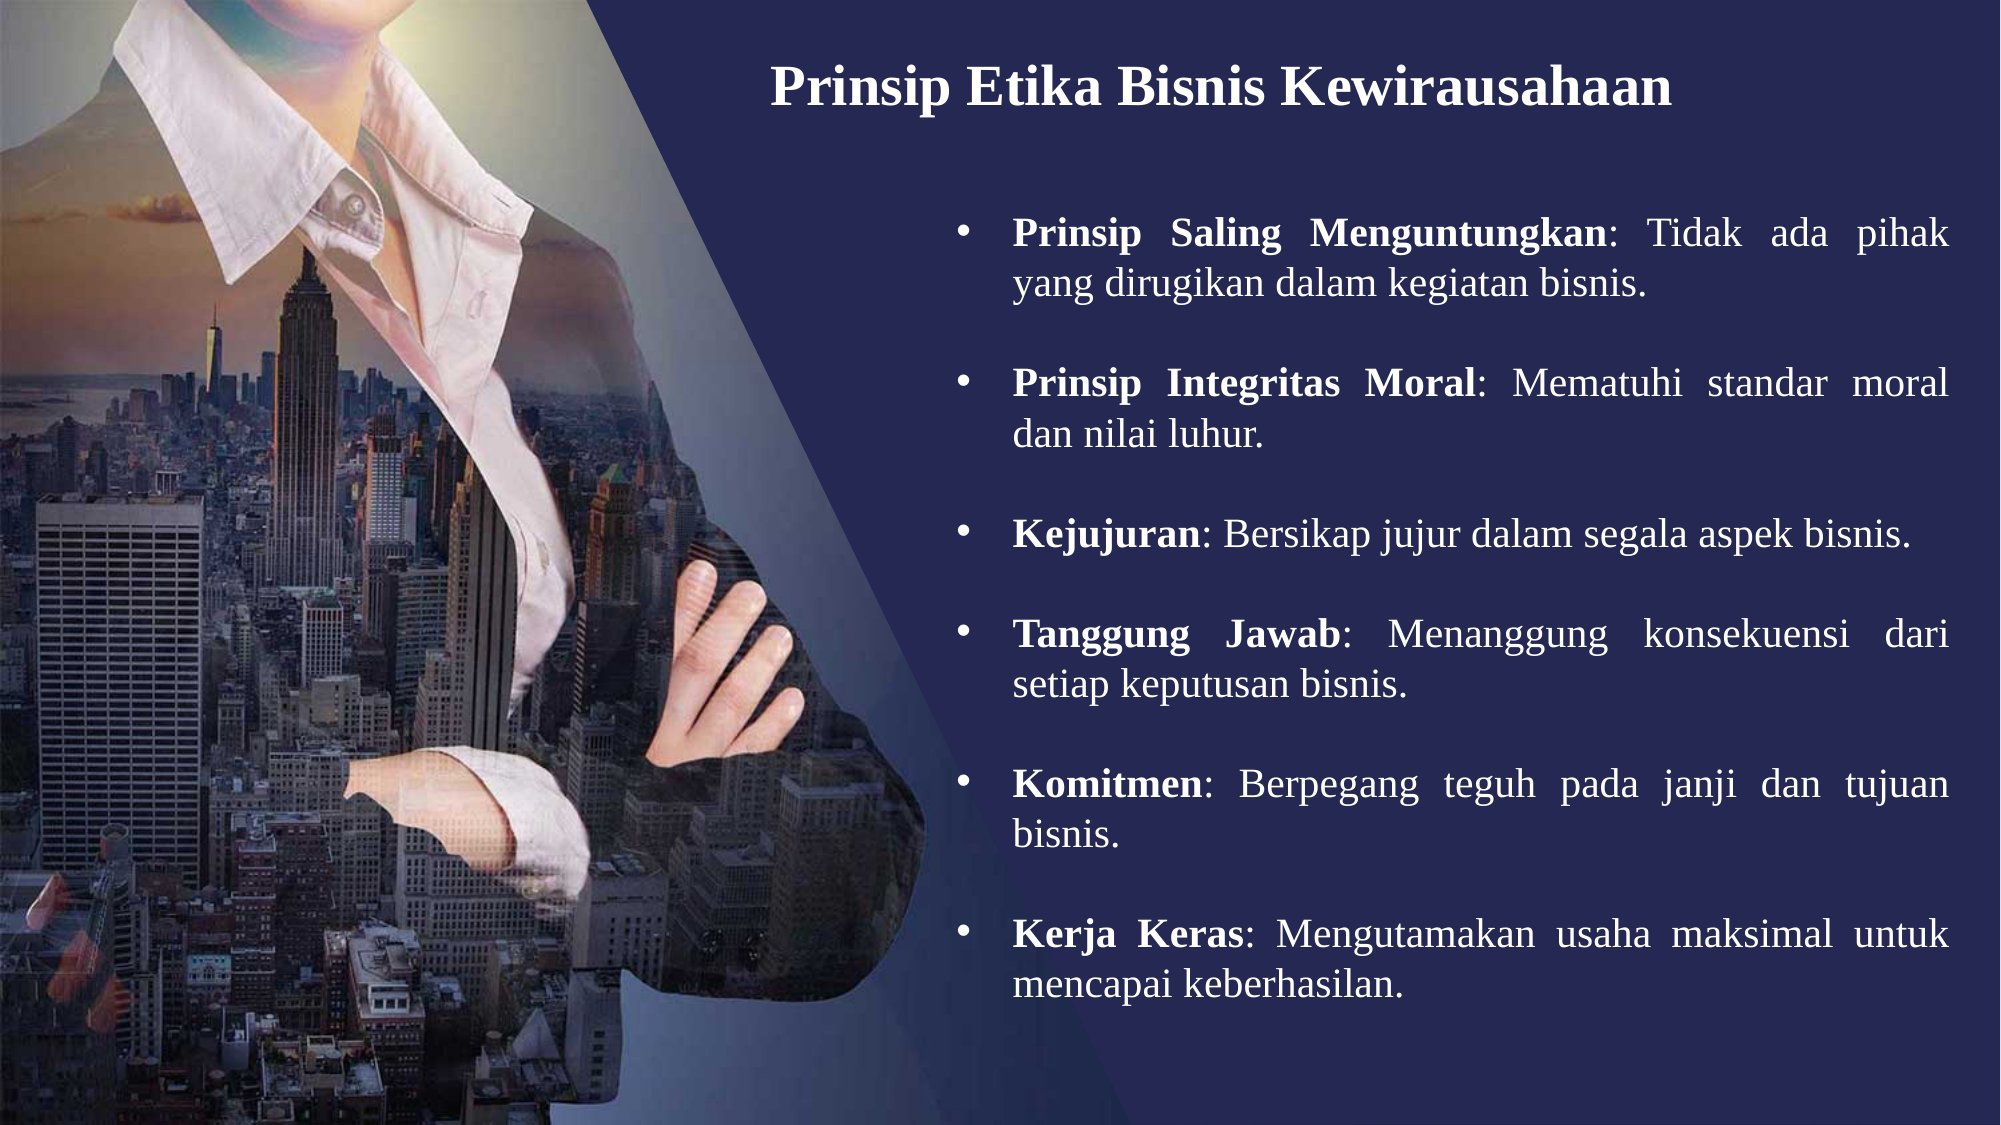

Prinsip Etika Bisnis Kewirausahaan
Prinsip Saling Menguntungkan: Tidak ada pihak yang dirugikan dalam kegiatan bisnis.

Prinsip Integritas Moral: Mematuhi standar moral dan nilai luhur.

Kejujuran: Bersikap jujur dalam segala aspek bisnis.

Tanggung Jawab: Menanggung konsekuensi dari setiap keputusan bisnis.

Komitmen: Berpegang teguh pada janji dan tujuan bisnis.

Kerja Keras: Mengutamakan usaha maksimal untuk mencapai keberhasilan.